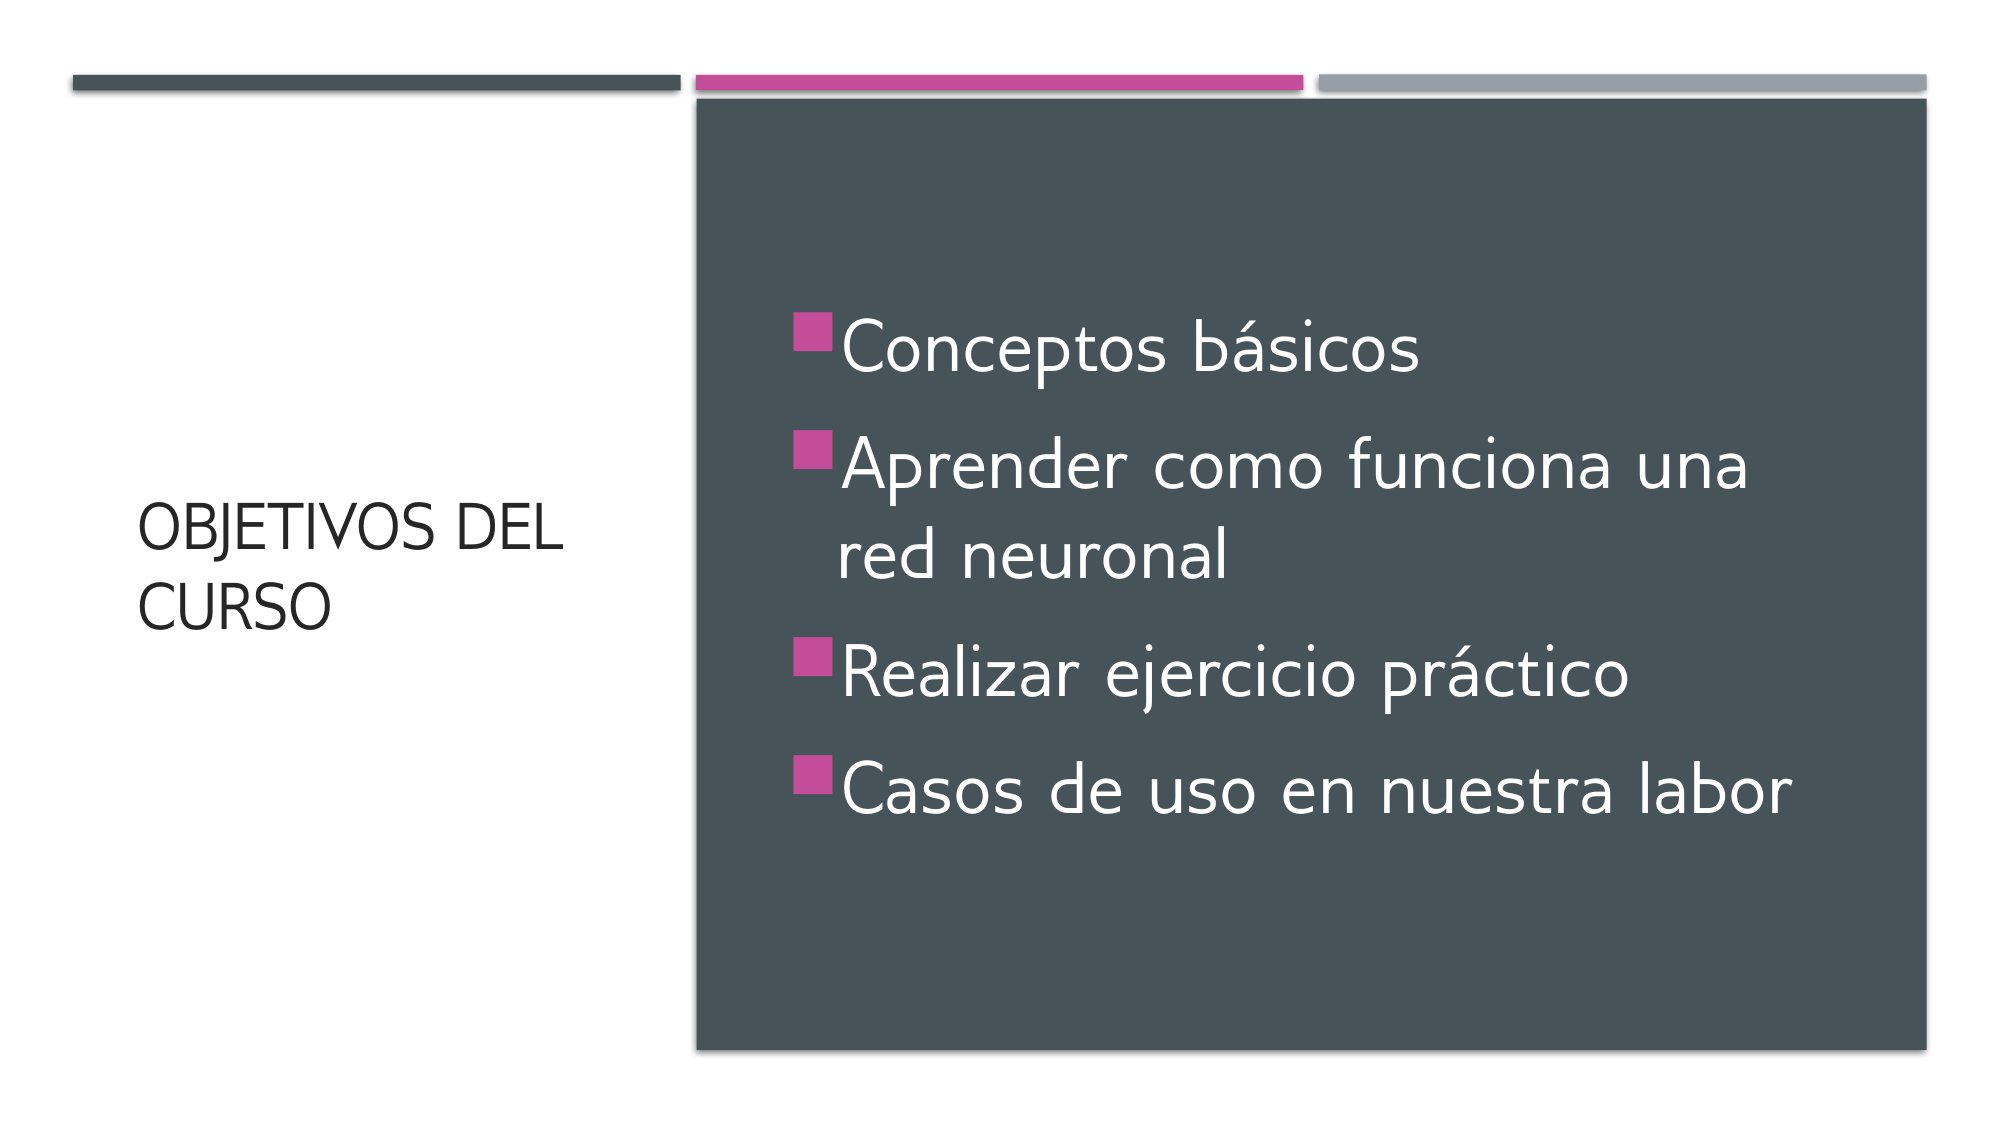

# Objetivos del curso
Conceptos básicos
Aprender como funciona una red neuronal
Realizar ejercicio práctico
Casos de uso en nuestra labor